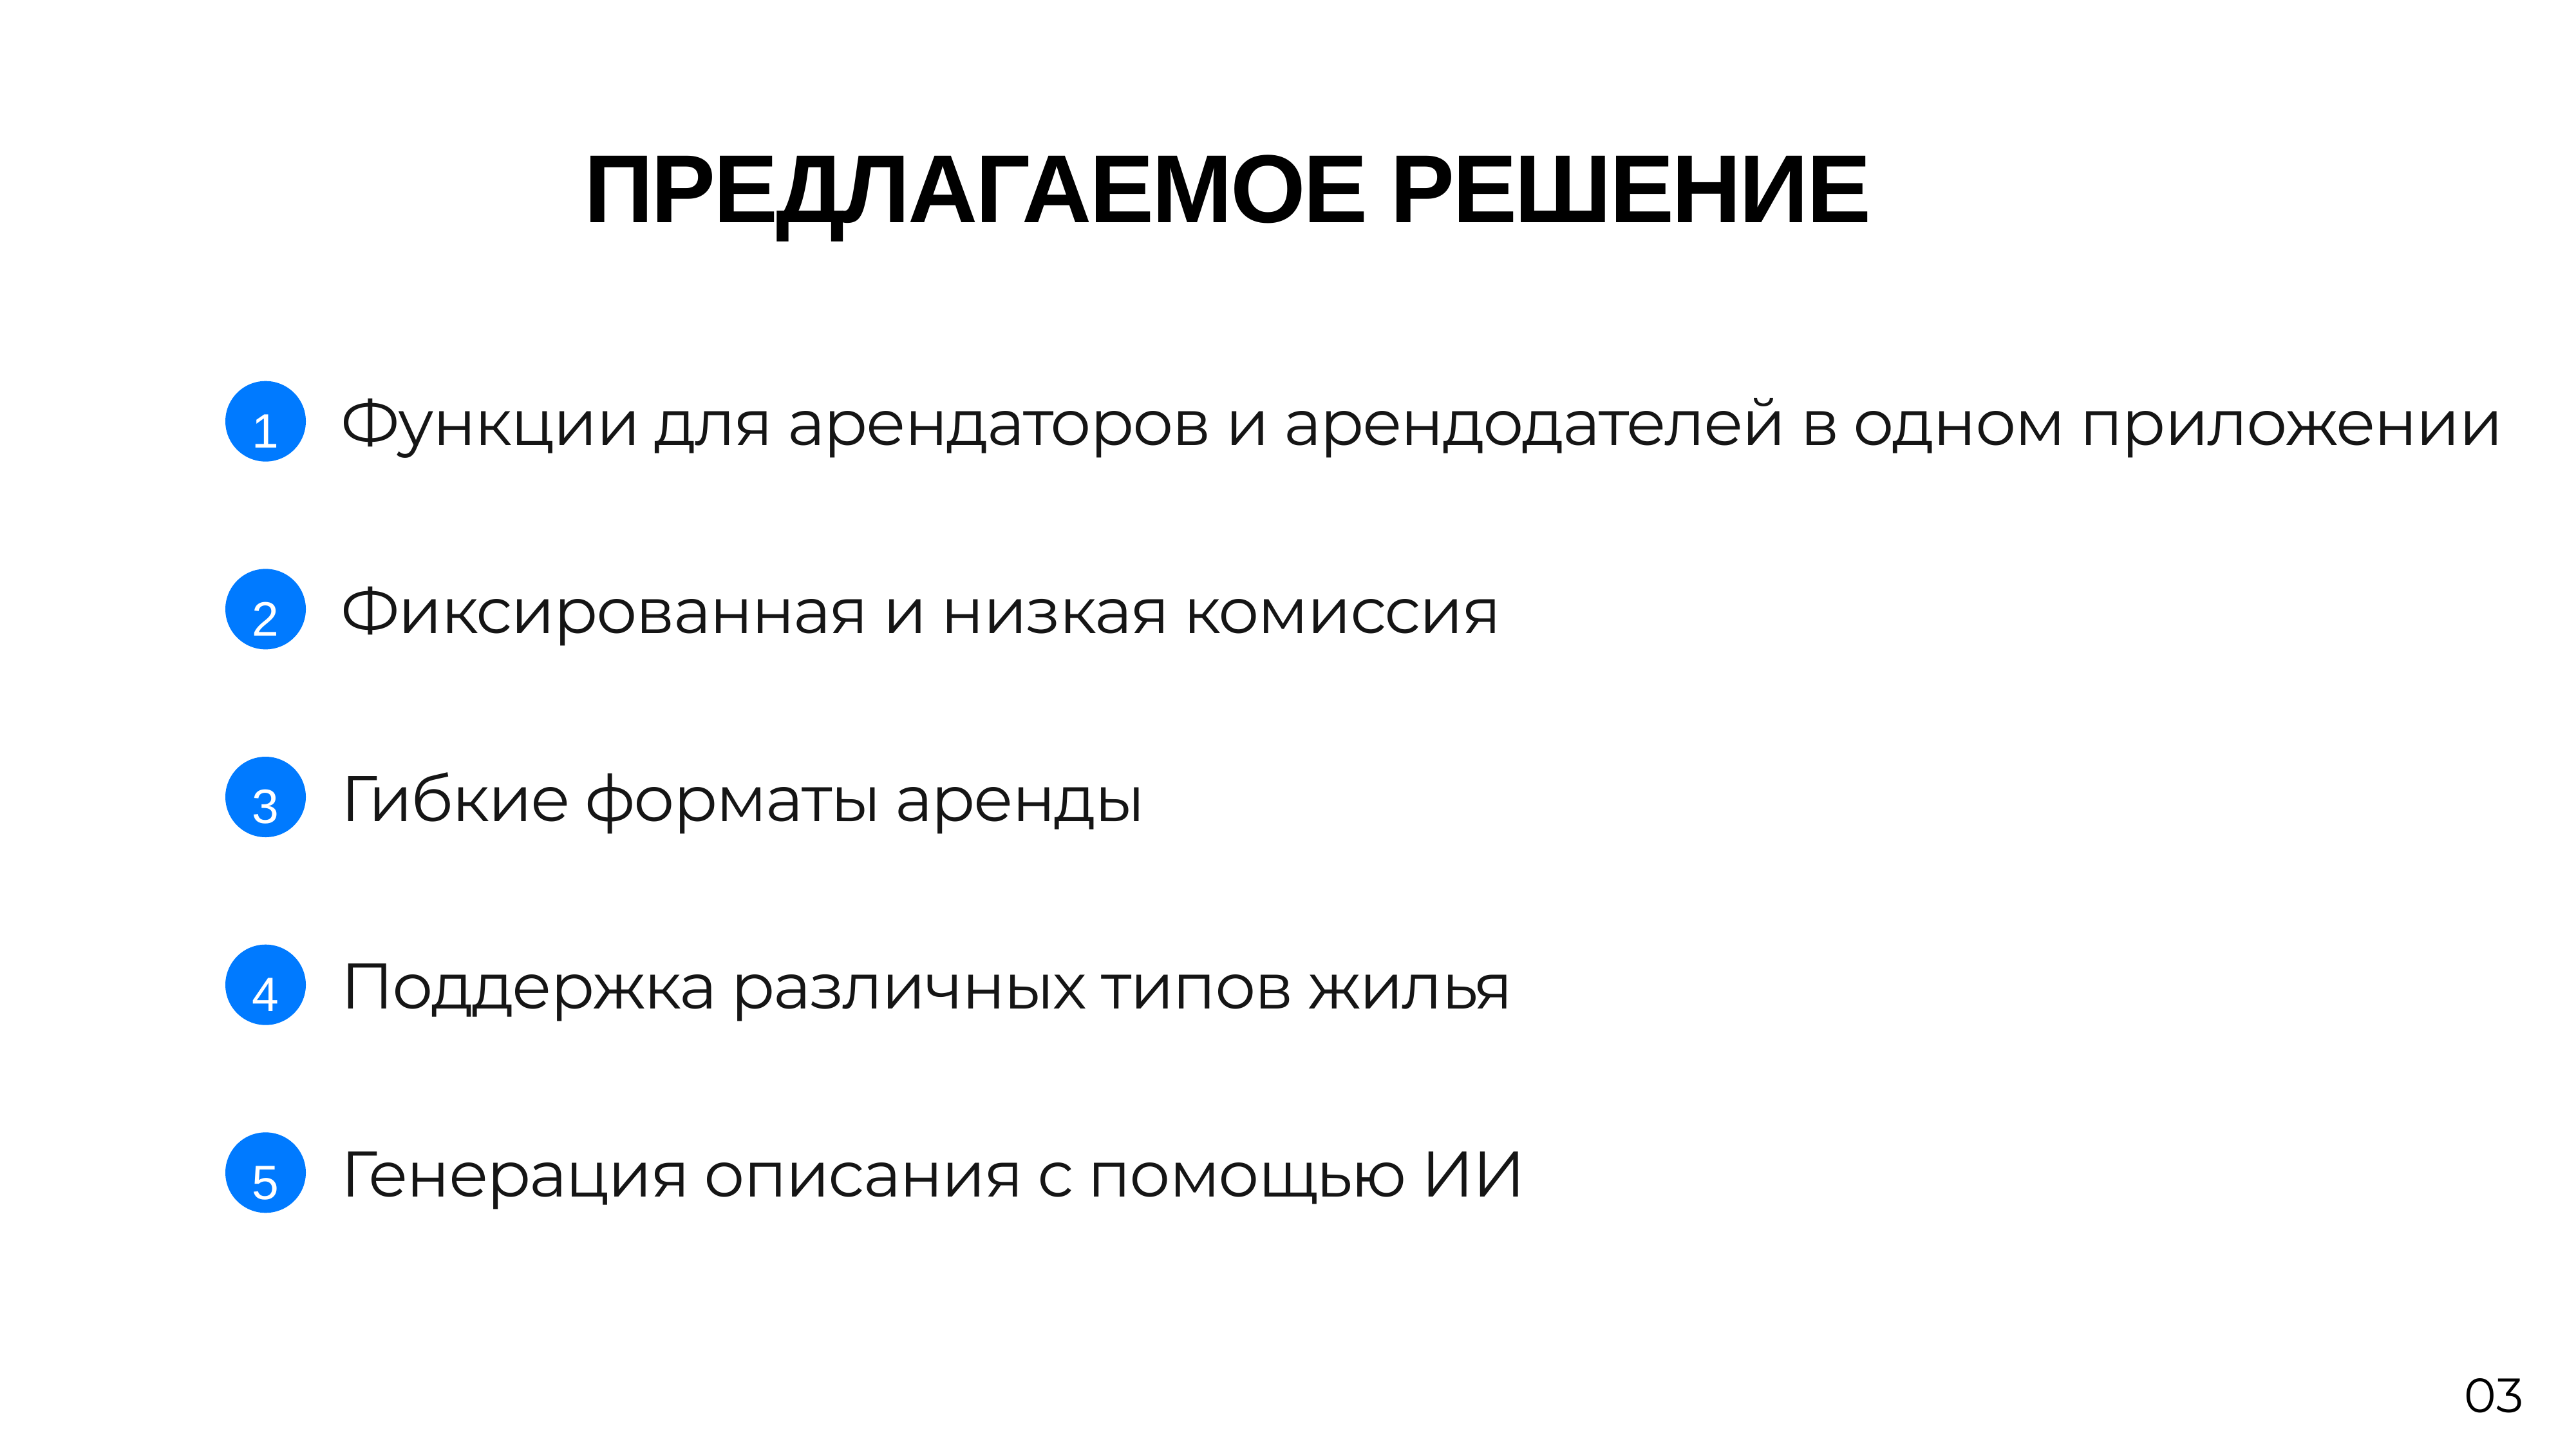

ПРЕДЛАГАЕМОЕ РЕШЕНИЕ

Функции для арендаторов и арендодателей в одном приложении
1

Фиксированная и низкая комиссия
2

Гибкие форматы аренды
3

Поддержка различных типов жилья
4

Генерация описания с помощью ИИ
5
03